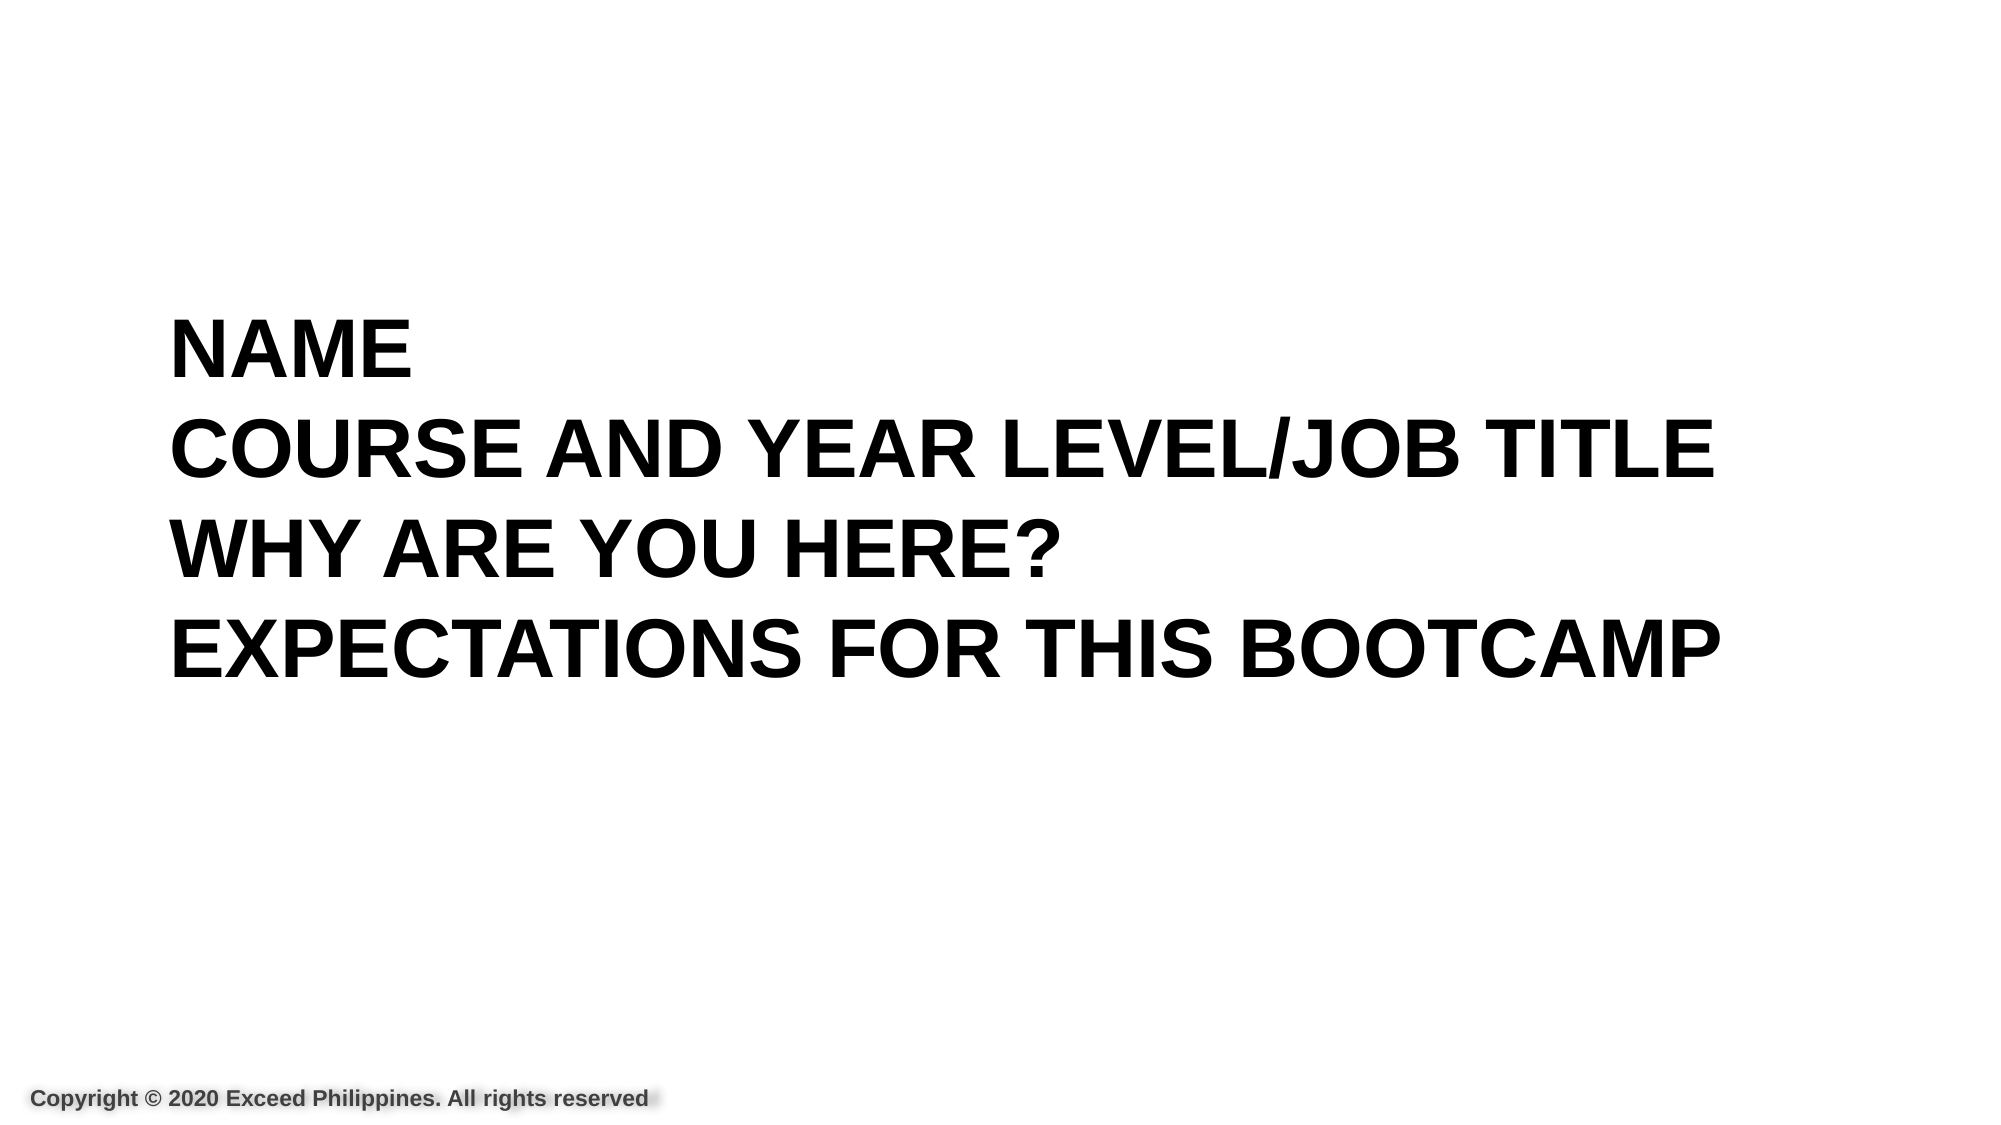

NAME
COURSE AND YEAR LEVEL/JOB TITLE
WHY ARE YOU HERE?
EXPECTATIONS FOR THIS BOOTCAMP
Copyright © 2020 Exceed Philippines. All rights reserved